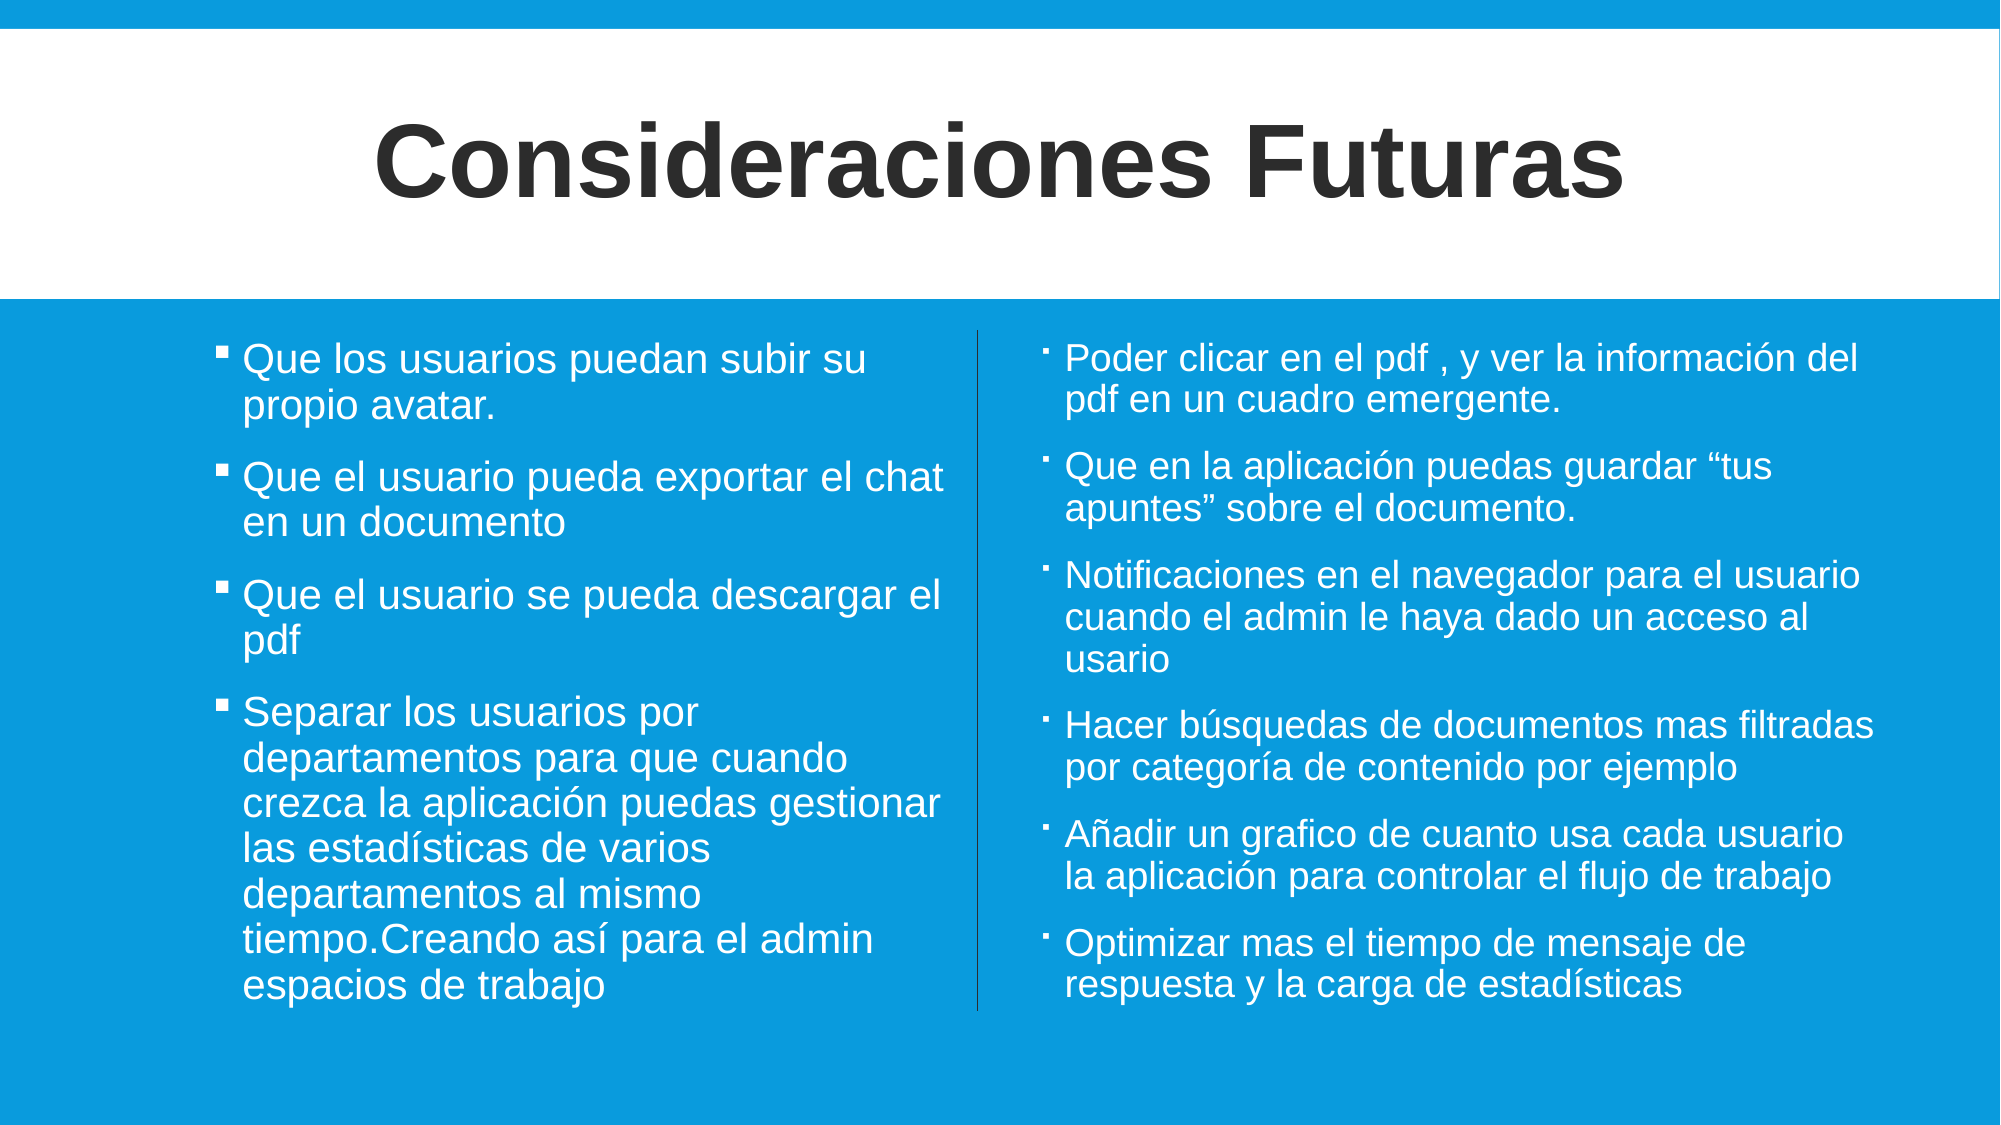

# Consideraciones Futuras
Que los usuarios puedan subir su propio avatar.
Que el usuario pueda exportar el chat en un documento
Que el usuario se pueda descargar el pdf
Separar los usuarios por departamentos para que cuando crezca la aplicación puedas gestionar las estadísticas de varios departamentos al mismo tiempo.Creando así para el admin espacios de trabajo
Poder clicar en el pdf , y ver la información del pdf en un cuadro emergente.
Que en la aplicación puedas guardar “tus apuntes” sobre el documento.
Notificaciones en el navegador para el usuario cuando el admin le haya dado un acceso al usario
Hacer búsquedas de documentos mas filtradas por categoría de contenido por ejemplo
Añadir un grafico de cuanto usa cada usuario la aplicación para controlar el flujo de trabajo
Optimizar mas el tiempo de mensaje de respuesta y la carga de estadísticas